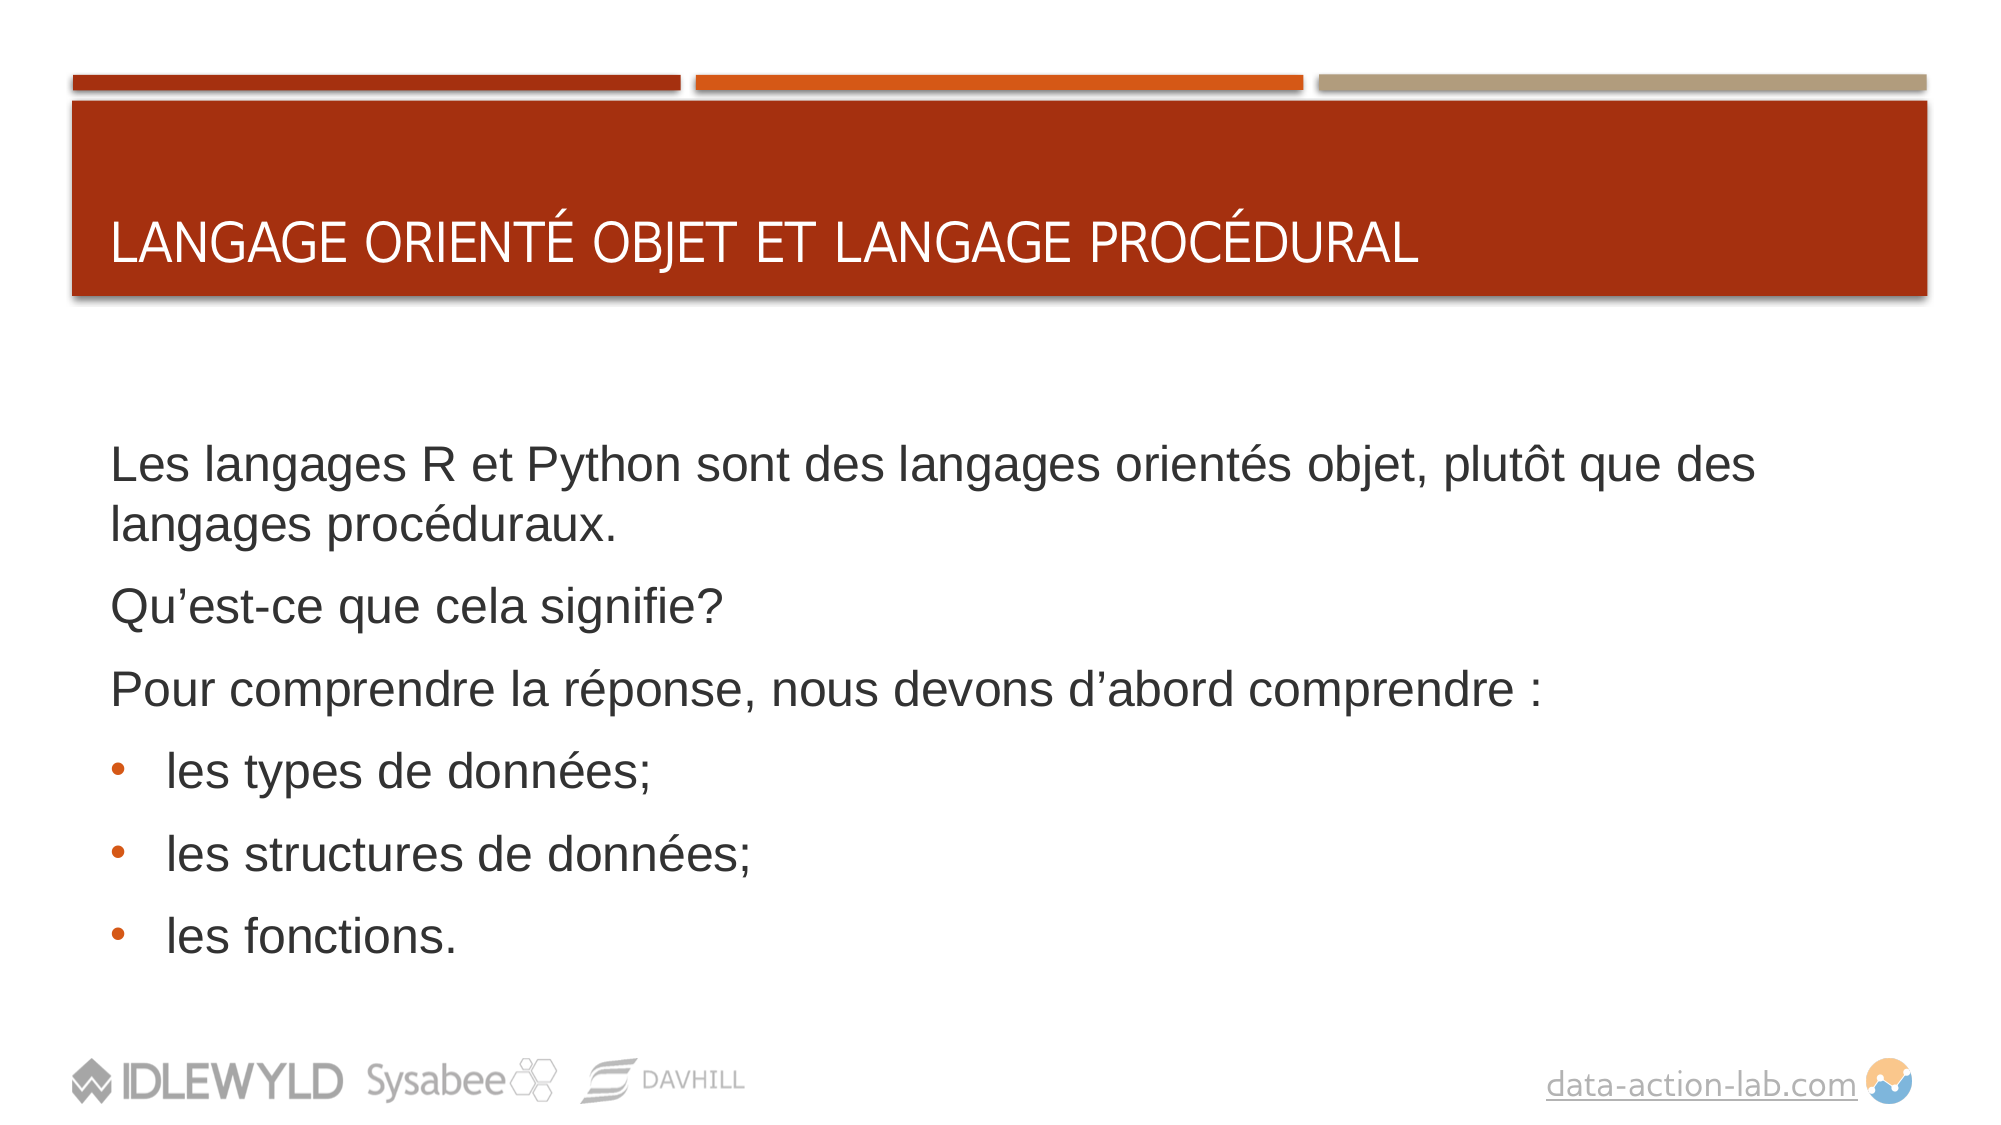

# LANGAGE ORIENTÉ OBJET ET LANGAGE PROCÉDURAL
Les langages R et Python sont des langages orientés objet, plutôt que des langages procéduraux.
Qu’est-ce que cela signifie?
Pour comprendre la réponse, nous devons d’abord comprendre :
les types de données;
les structures de données;
les fonctions.